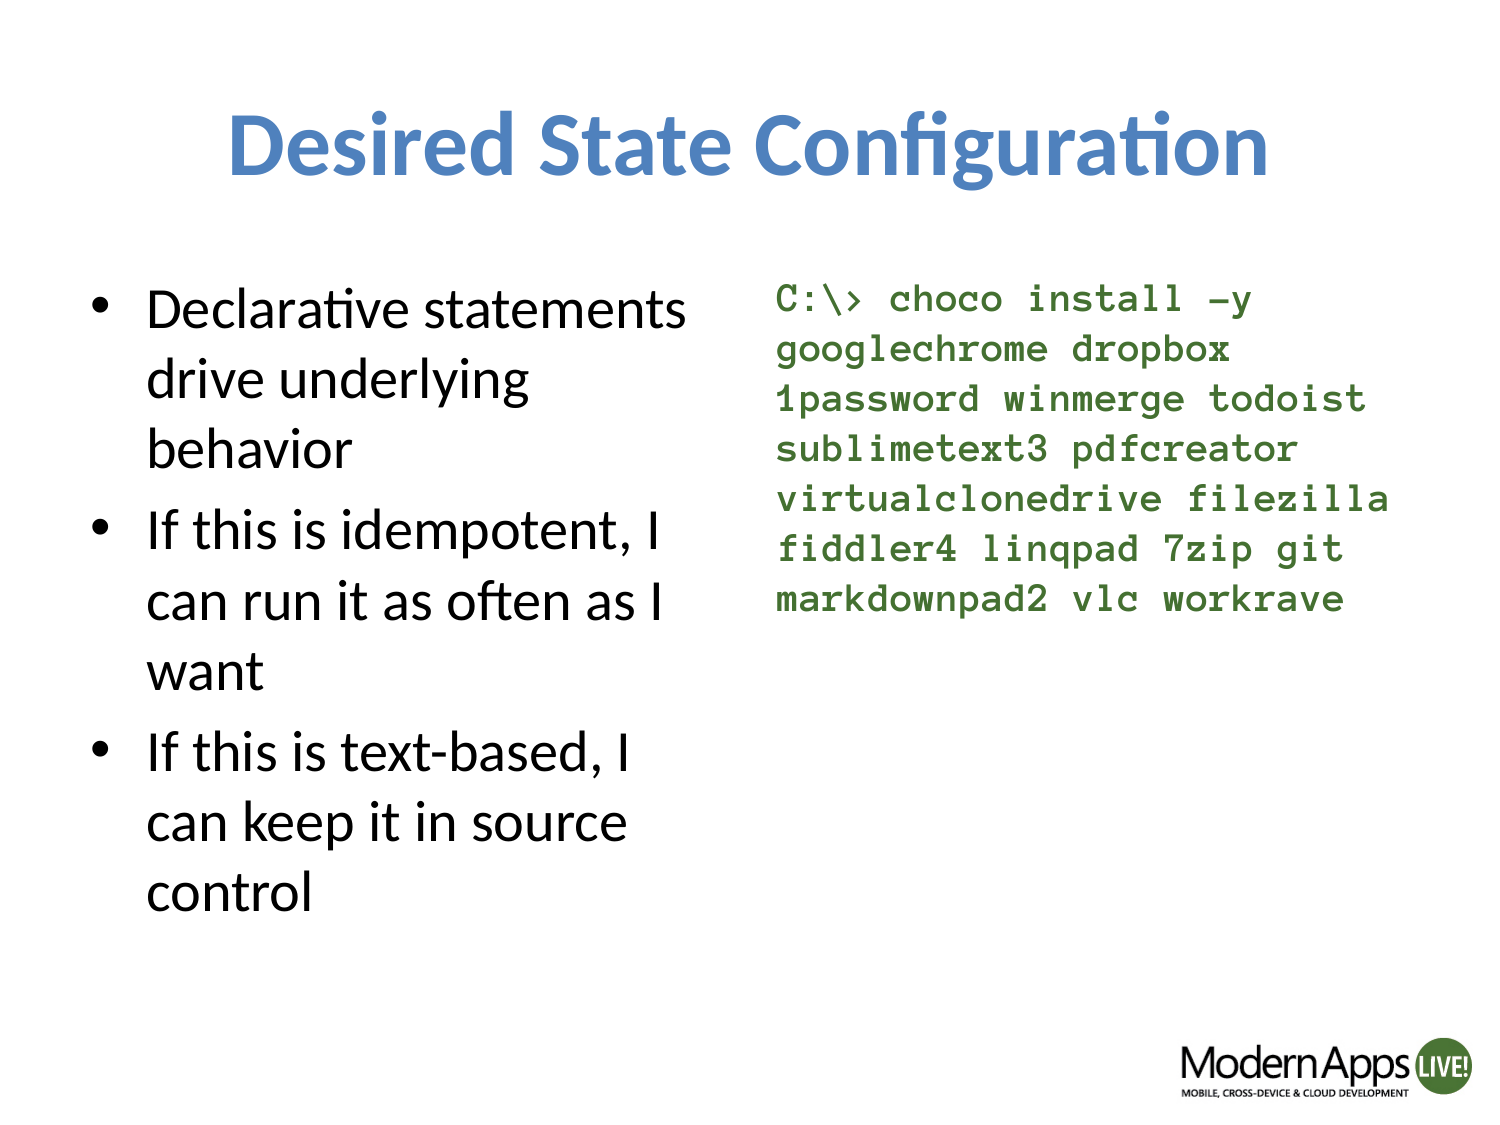

# Desired State Configuration
Declarative statements drive underlying behavior
If this is idempotent, I can run it as often as I want
If this is text-based, I can keep it in source control
C:\> choco install -y googlechrome dropbox 1password winmerge todoist sublimetext3 pdfcreator virtualclonedrive filezilla fiddler4 linqpad 7zip git markdownpad2 vlc workrave